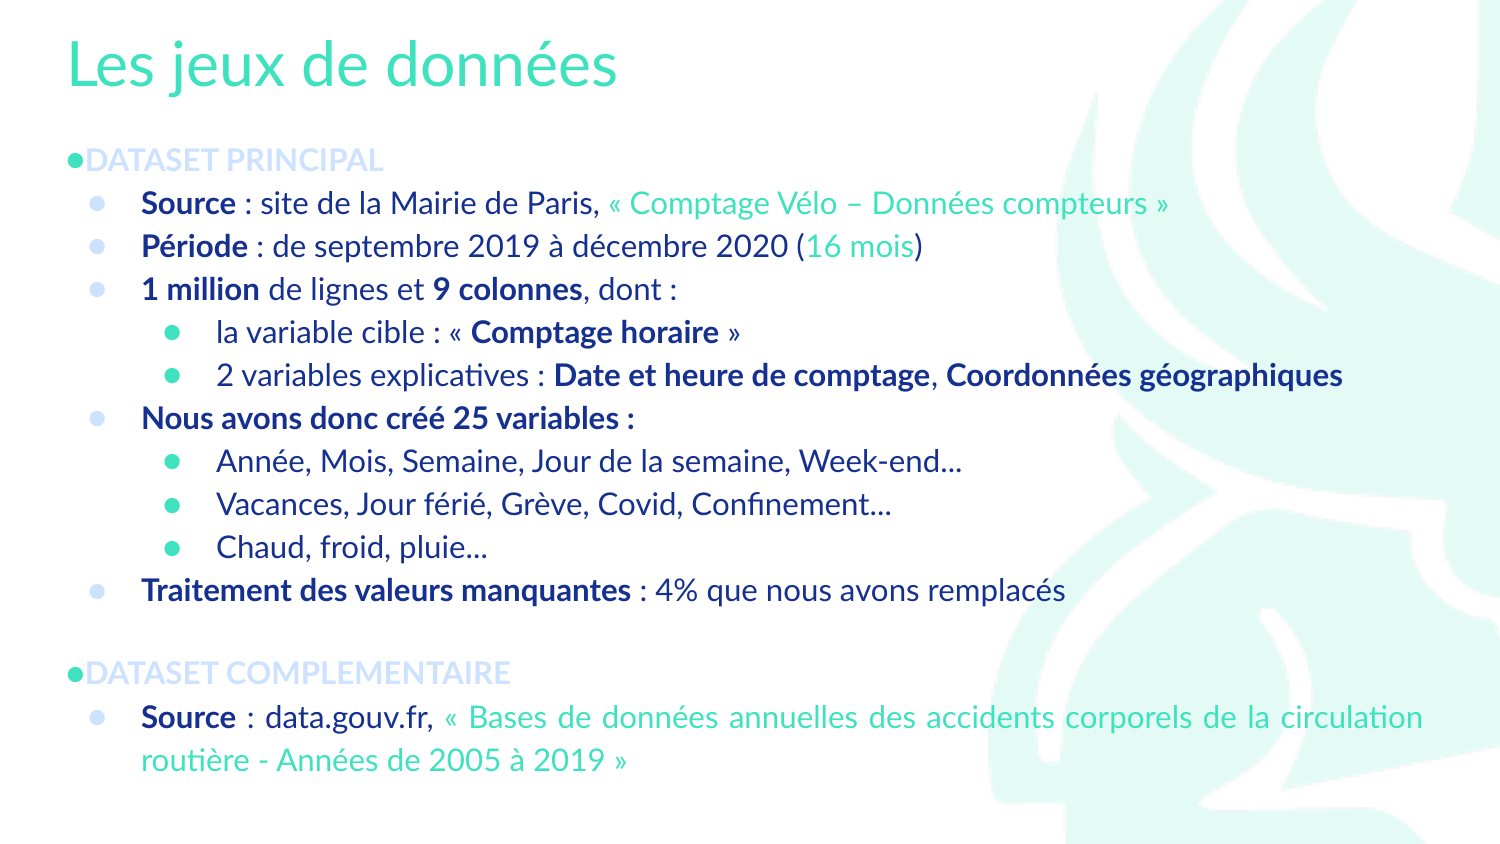

# Les jeux de données
DATASET PRINCIPAL
Source : site de la Mairie de Paris, « Comptage Vélo – Données compteurs »
Période : de septembre 2019 à décembre 2020 (16 mois)
1 million de lignes et 9 colonnes, dont :
la variable cible : « Comptage horaire »
2 variables explicatives : Date et heure de comptage, Coordonnées géographiques
Nous avons donc créé 25 variables :
Année, Mois, Semaine, Jour de la semaine, Week-end...
Vacances, Jour férié, Grève, Covid, Confinement...
Chaud, froid, pluie...
Traitement des valeurs manquantes : 4% que nous avons remplacés

DATASET COMPLEMENTAIRE
Source : data.gouv.fr, « Bases de données annuelles des accidents corporels de la circulation routière - Années de 2005 à 2019 »